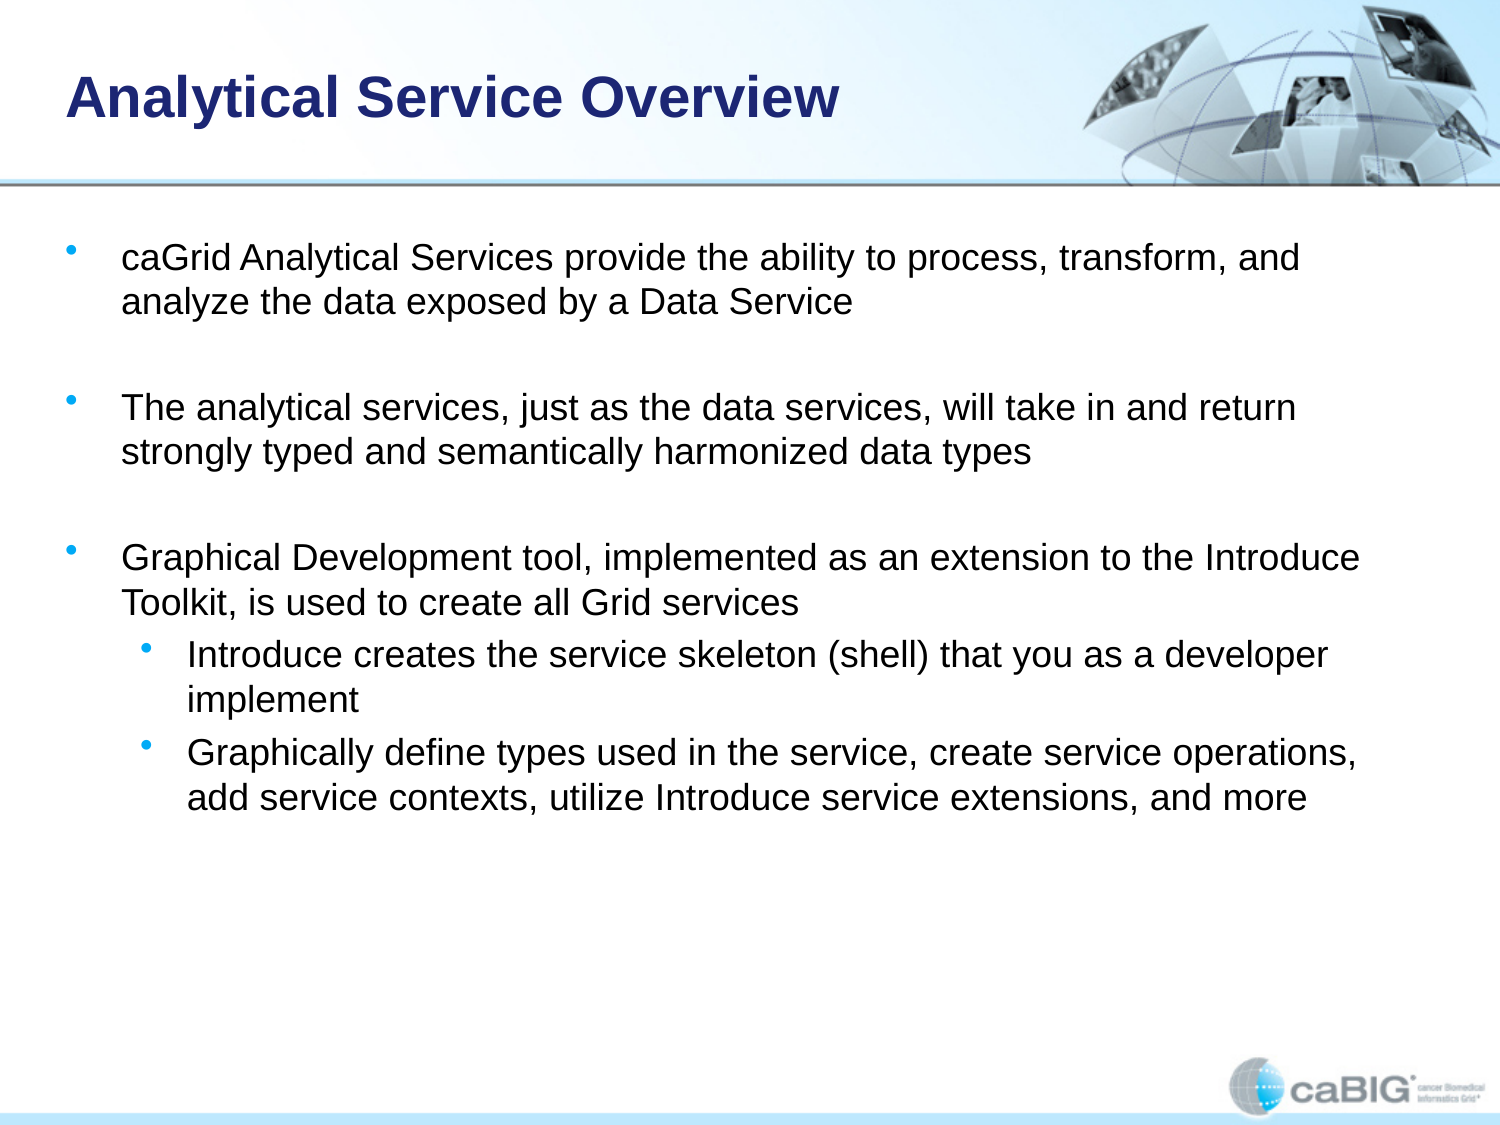

# Analytical Service Overview
caGrid Analytical Services provide the ability to process, transform, and analyze the data exposed by a Data Service

The analytical services, just as the data services, will take in and return strongly typed and semantically harmonized data types

Graphical Development tool, implemented as an extension to the Introduce Toolkit, is used to create all Grid services
Introduce creates the service skeleton (shell) that you as a developer implement
Graphically define types used in the service, create service operations, add service contexts, utilize Introduce service extensions, and more